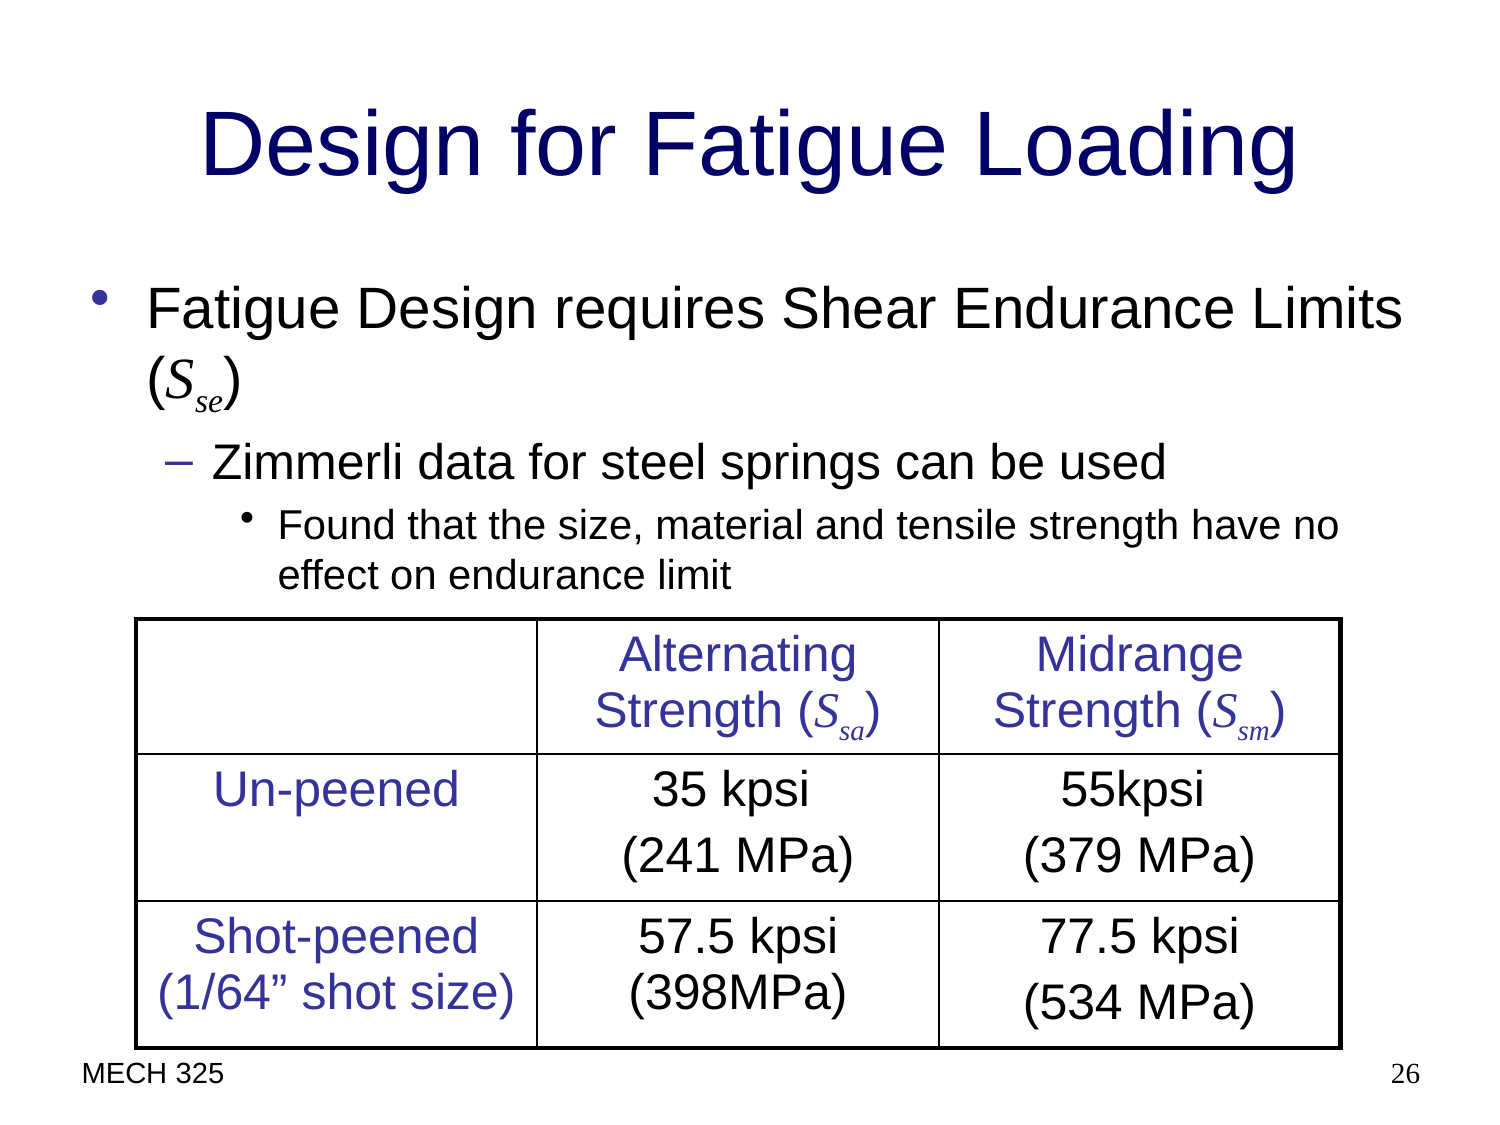

# Design for Fatigue Loading
Fatigue Design requires Shear Endurance Limits (Sse)
Zimmerli data for steel springs can be used
Found that the size, material and tensile strength have no effect on endurance limit
|  | Alternating Strength (Ssa) | Midrange Strength (Ssm) |
| --- | --- | --- |
| Un-peened | 35 kpsi (241 MPa) | 55kpsi (379 MPa) |
| Shot-peened (1/64” shot size) | 57.5 kpsi (398MPa) | 77.5 kpsi (534 MPa) |
MECH 325
26